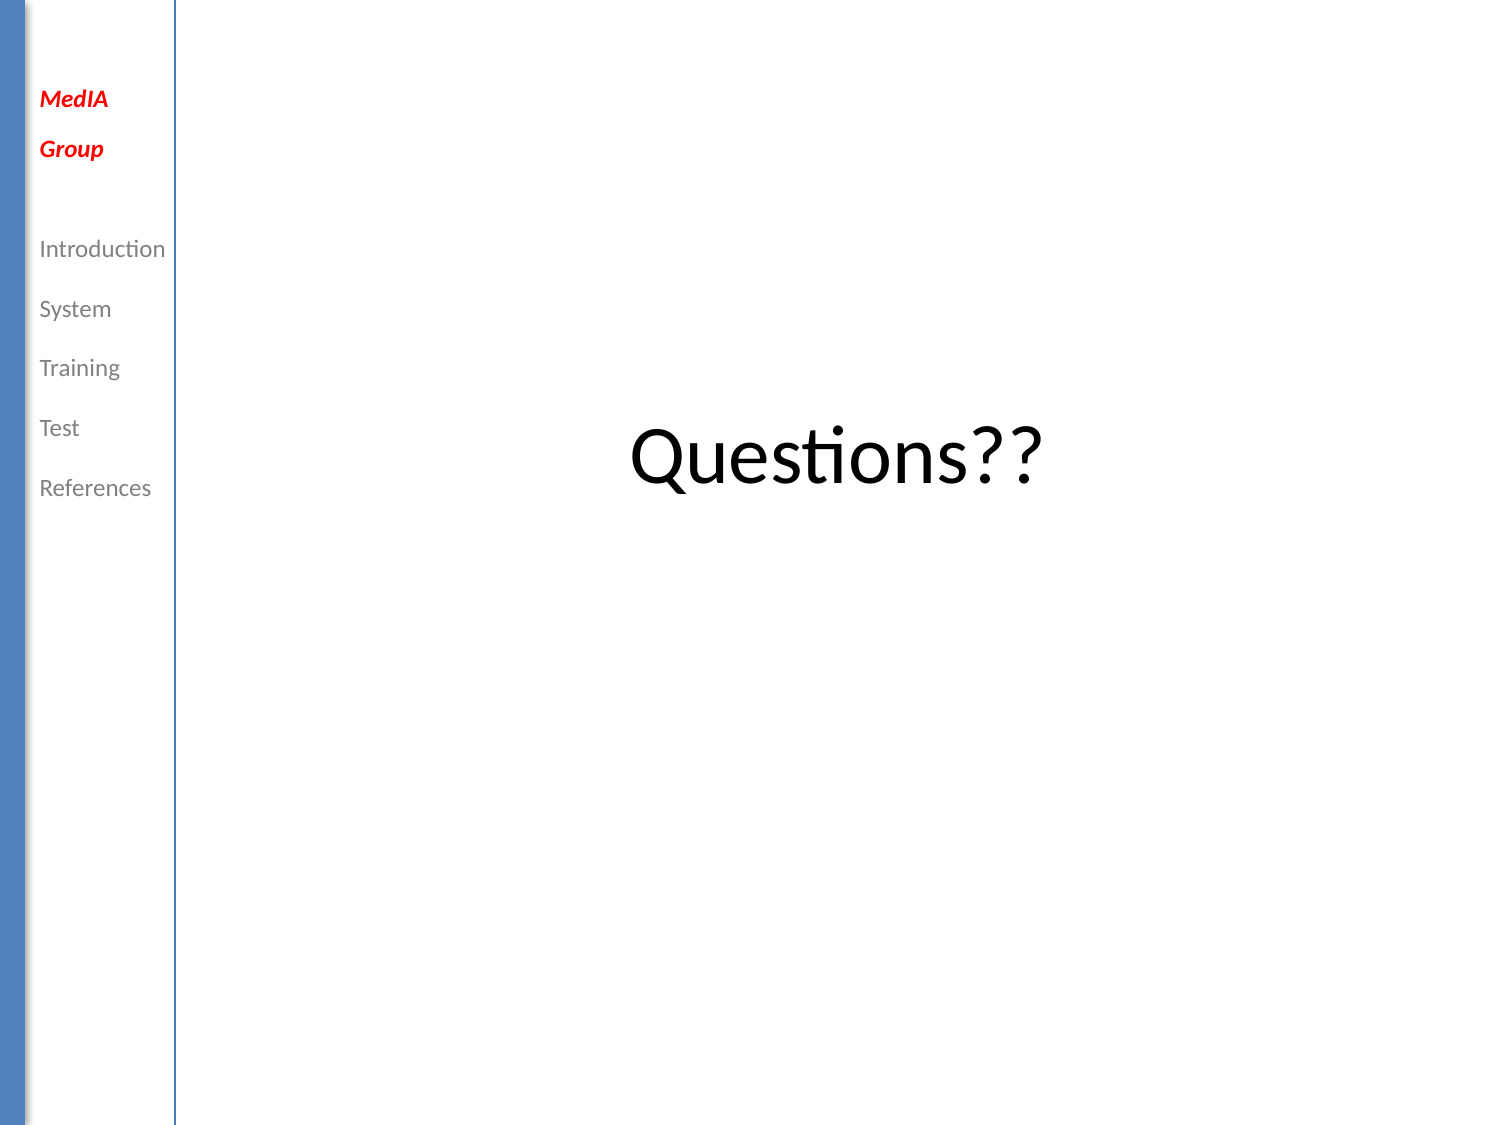

MedIA Group

Introduction

System

Training

Test

References
Questions??